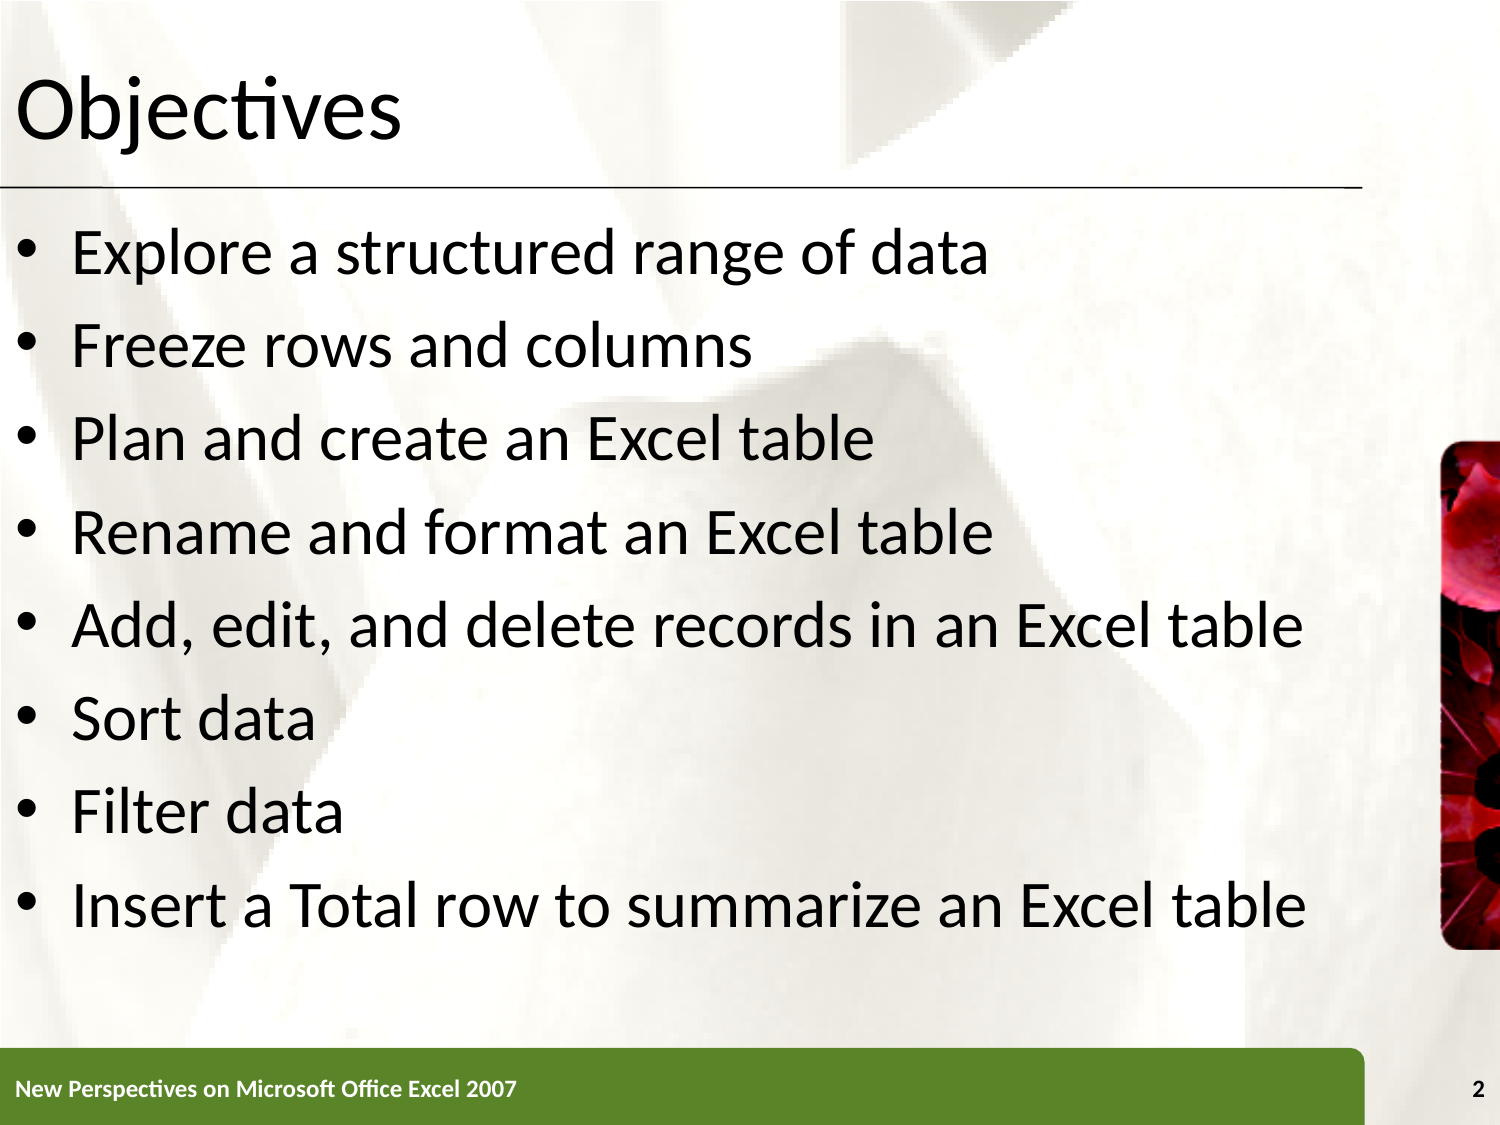

# Objectives
Explore a structured range of data
Freeze rows and columns
Plan and create an Excel table
Rename and format an Excel table
Add, edit, and delete records in an Excel table
Sort data
Filter data
Insert a Total row to summarize an Excel table
New Perspectives on Microsoft Office Excel 2007
2